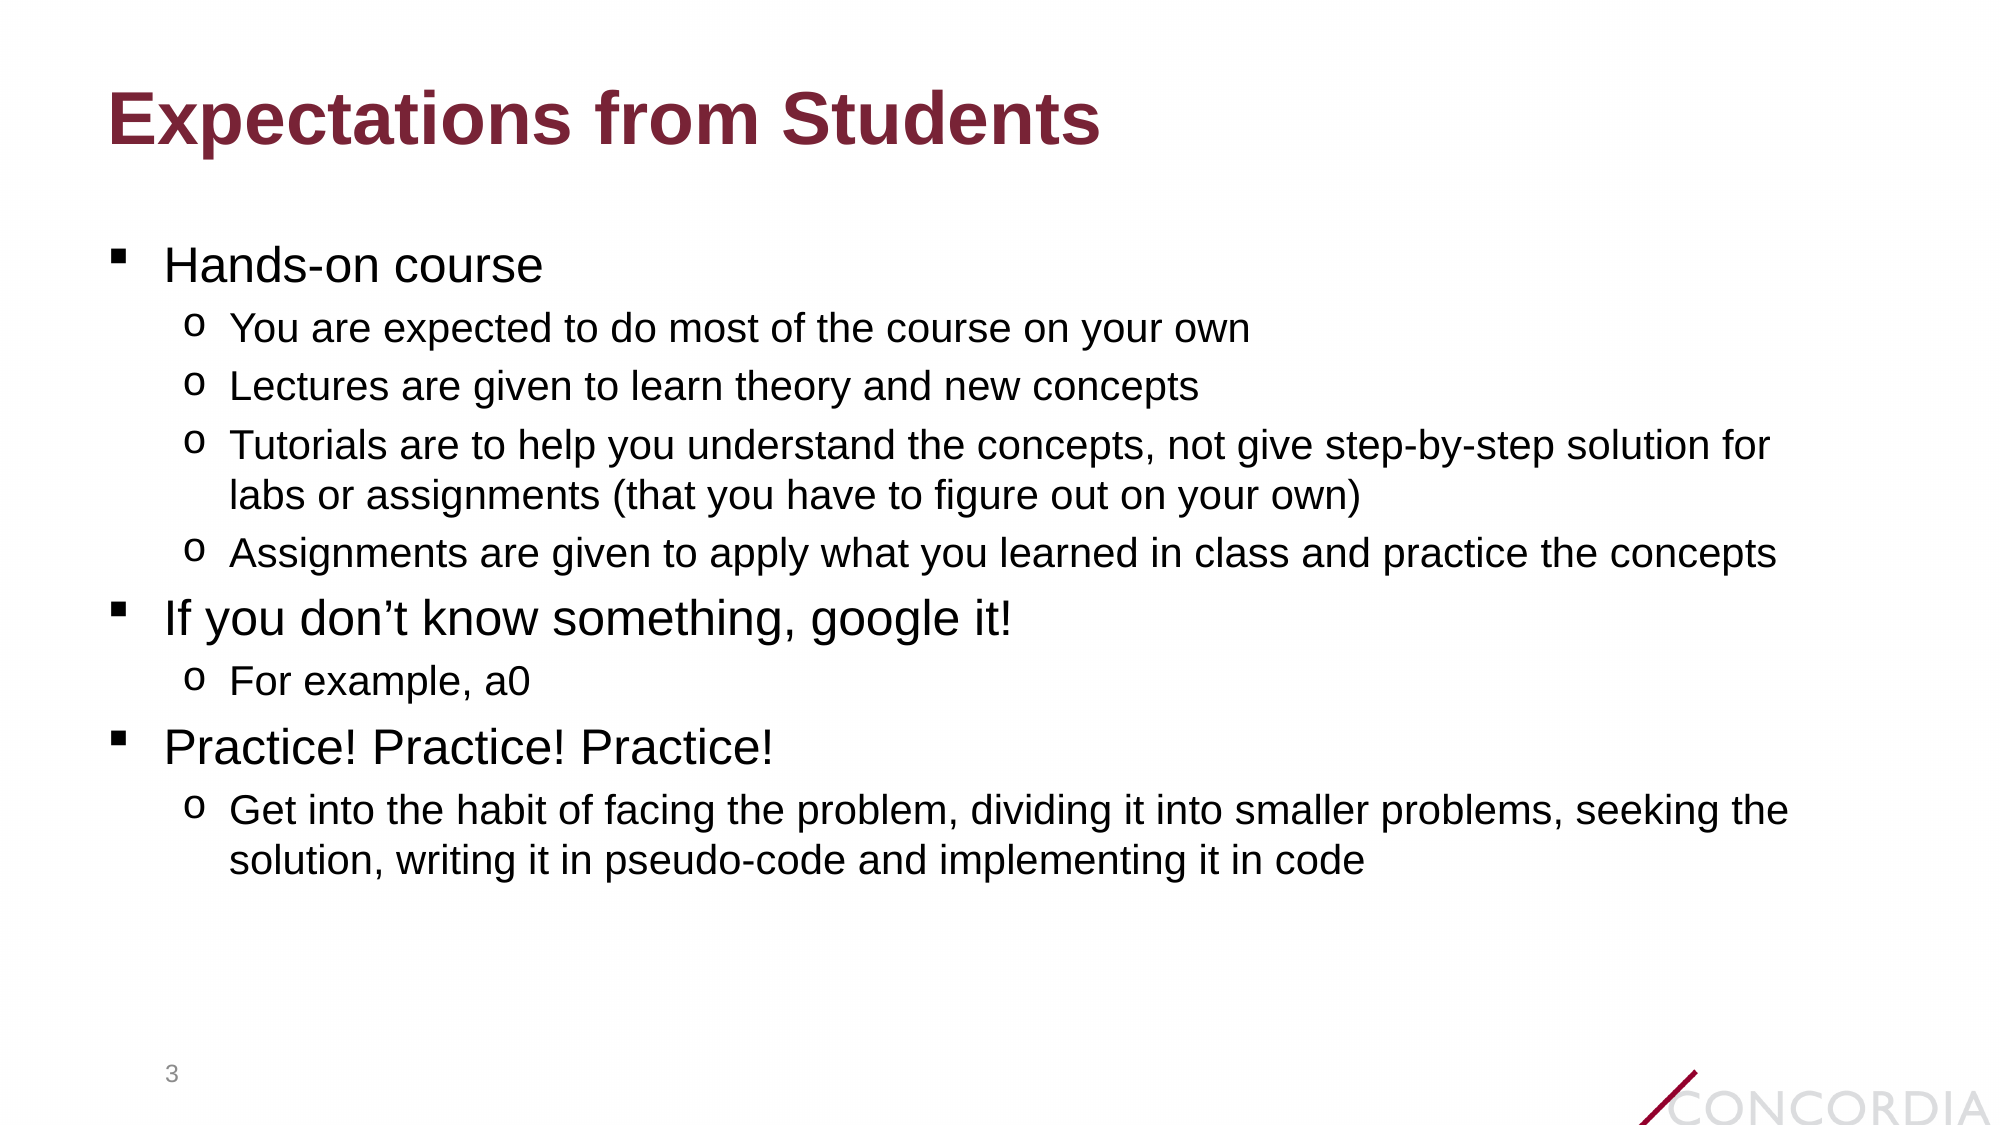

# Expectations from Students
Hands-on course
You are expected to do most of the course on your own
Lectures are given to learn theory and new concepts
Tutorials are to help you understand the concepts, not give step-by-step solution for labs or assignments (that you have to figure out on your own)
Assignments are given to apply what you learned in class and practice the concepts
If you don’t know something, google it!
For example, a0
Practice! Practice! Practice!
Get into the habit of facing the problem, dividing it into smaller problems, seeking the solution, writing it in pseudo-code and implementing it in code
3